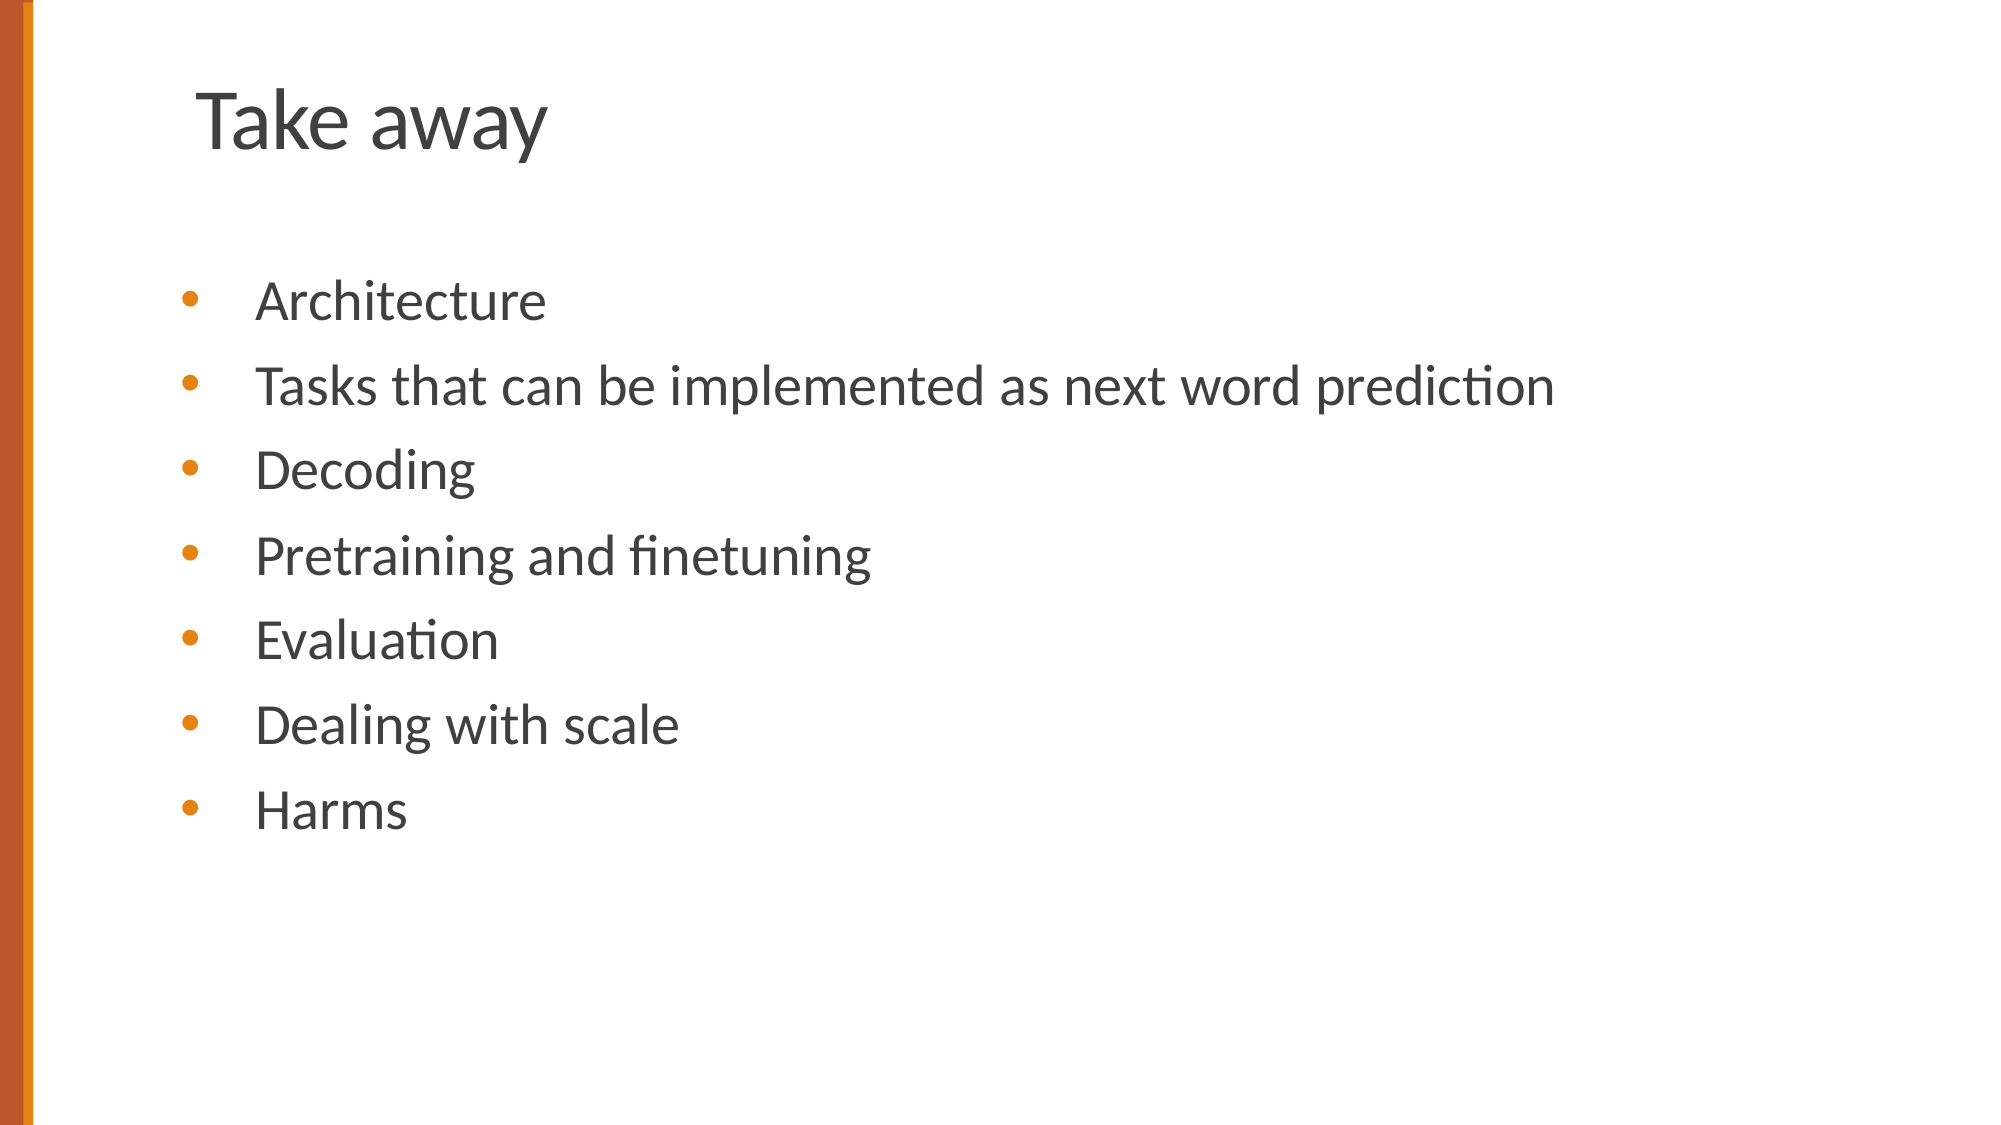

# Take away
Architecture
Tasks that can be implemented as next word prediction
Decoding
Pretraining and finetuning
Evaluation
Dealing with scale
Harms